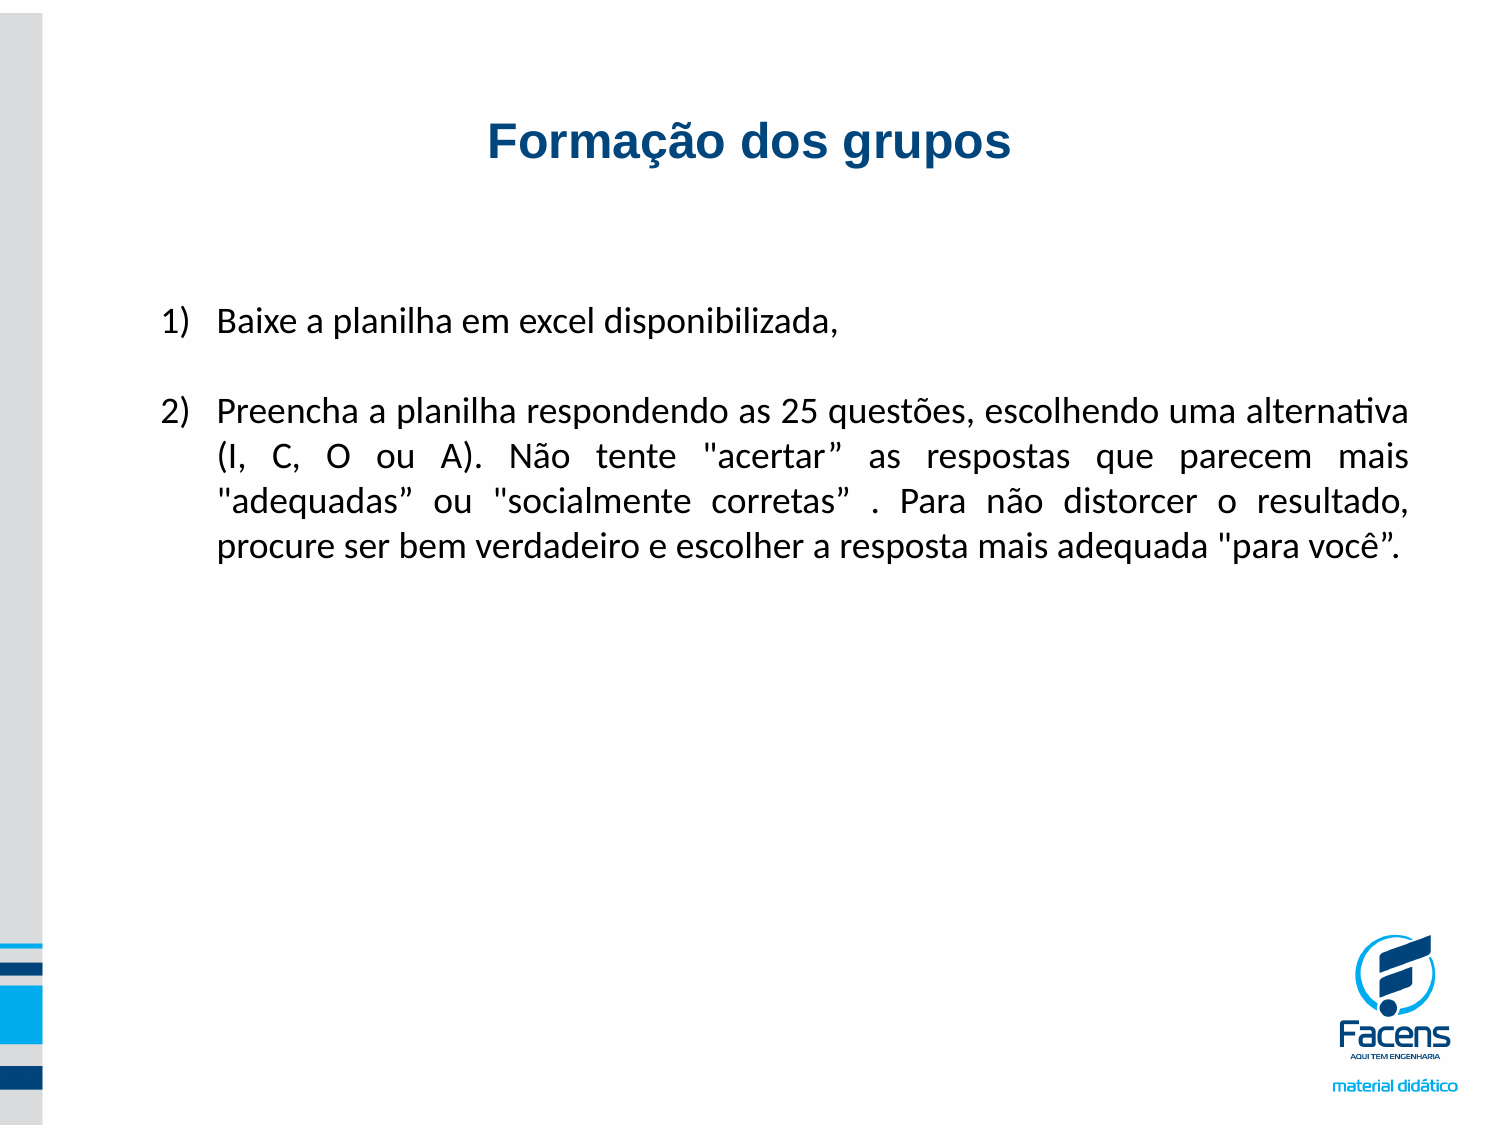

# Formação dos grupos
Baixe a planilha em excel disponibilizada,

Preencha a planilha respondendo as 25 questões, escolhendo uma alternativa (I, C, O ou A). Não tente "acertar” as respostas que parecem mais "adequadas” ou "socialmente corretas” . Para não distorcer o resultado, procure ser bem verdadeiro e escolher a resposta mais adequada "para você”.